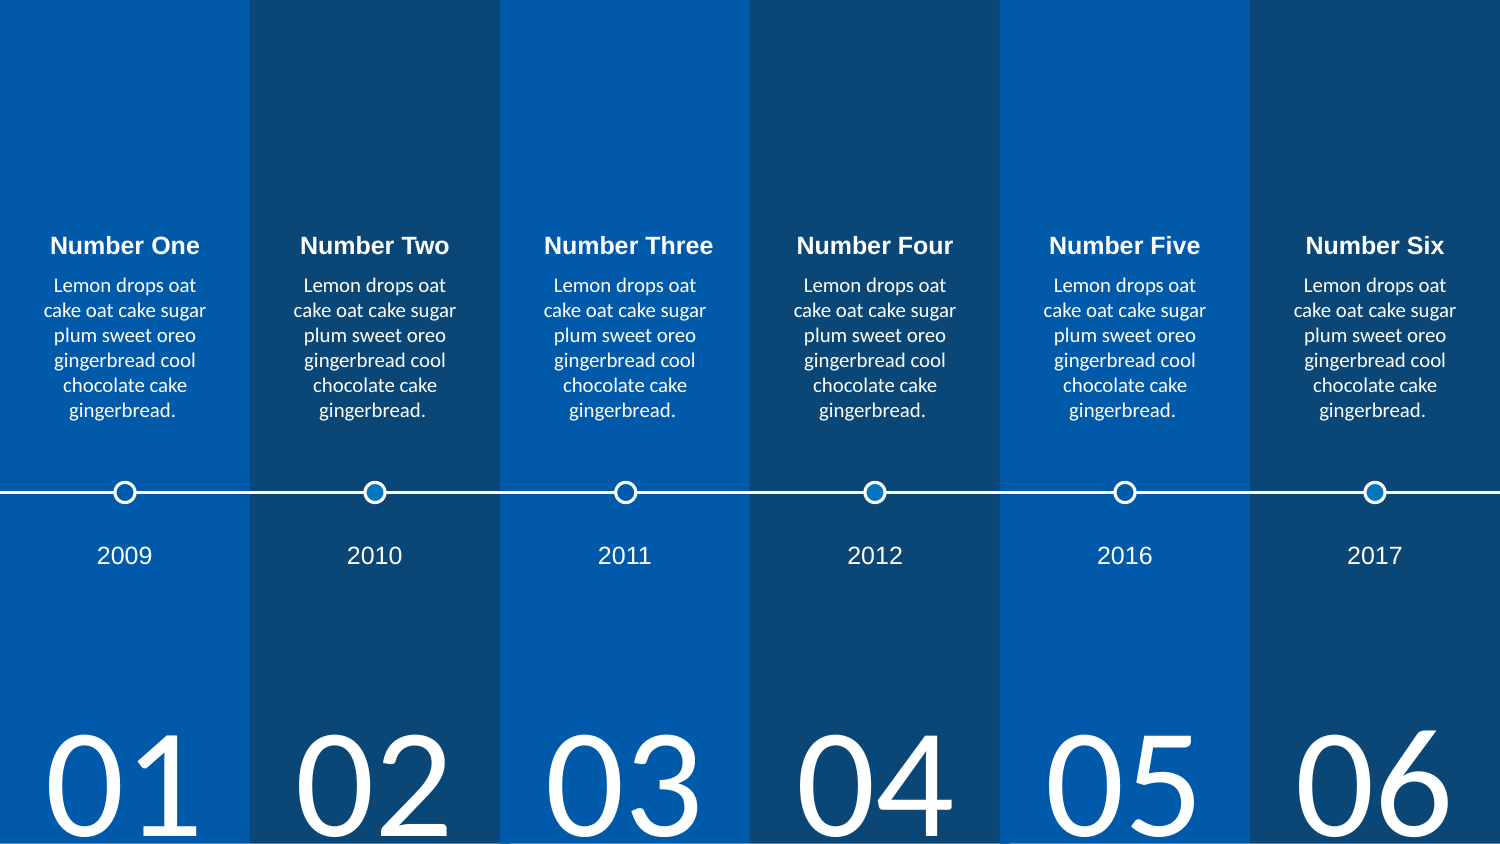

Number One
Number Two
Number Three
Number Four
Number Five
Number Six
Lemon drops oat cake oat cake sugar plum sweet oreo gingerbread cool chocolate cake gingerbread.
Lemon drops oat cake oat cake sugar plum sweet oreo gingerbread cool chocolate cake gingerbread.
Lemon drops oat cake oat cake sugar plum sweet oreo gingerbread cool chocolate cake gingerbread.
Lemon drops oat cake oat cake sugar plum sweet oreo gingerbread cool chocolate cake gingerbread.
Lemon drops oat cake oat cake sugar plum sweet oreo gingerbread cool chocolate cake gingerbread.
Lemon drops oat cake oat cake sugar plum sweet oreo gingerbread cool chocolate cake gingerbread.

2009
2010
2011
2012
2016
2017
01
02
03
04
05
06